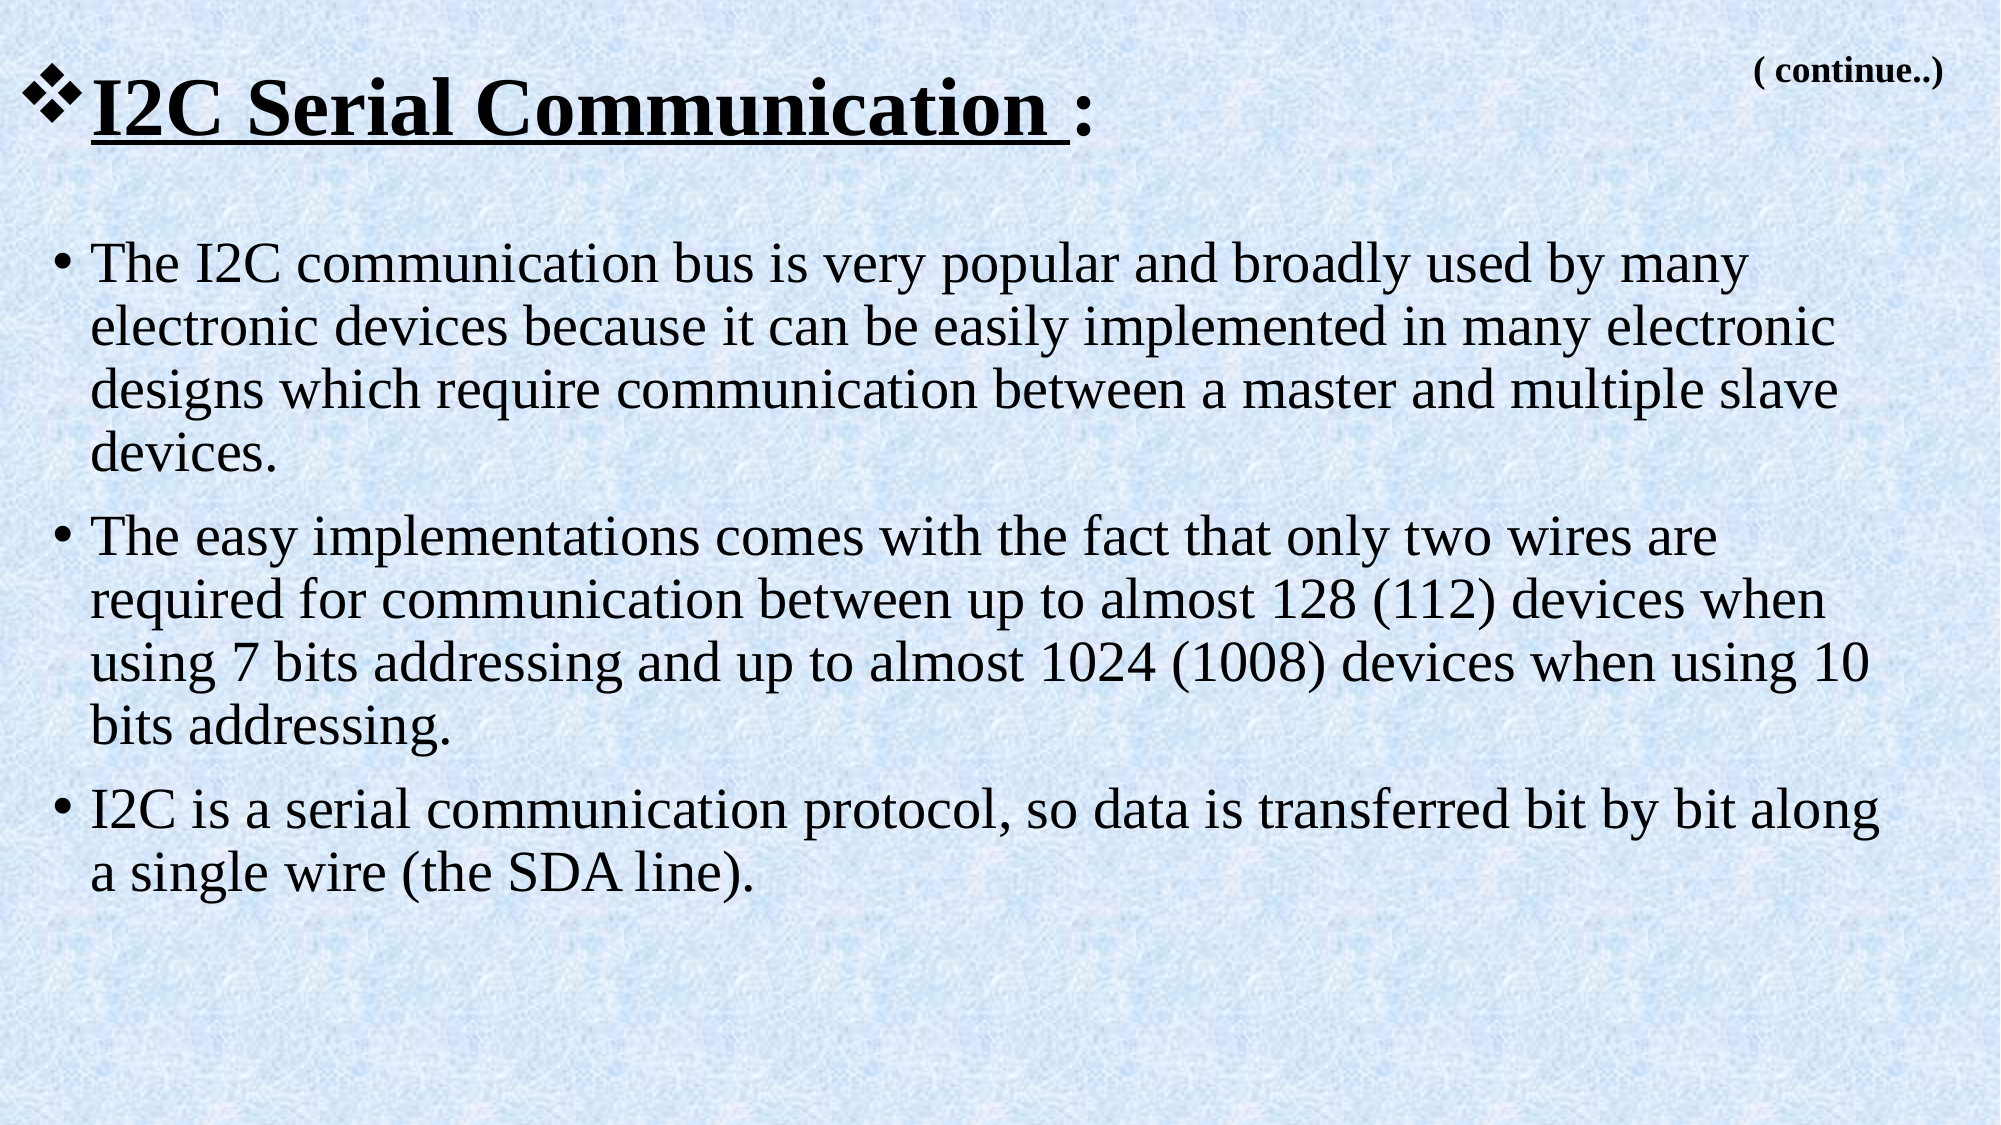

# I2C Serial Communication :
( continue..)
The I2C communication bus is very popular and broadly used by many electronic devices because it can be easily implemented in many electronic designs which require communication between a master and multiple slave devices.
The easy implementations comes with the fact that only two wires are required for communication between up to almost 128 (112) devices when using 7 bits addressing and up to almost 1024 (1008) devices when using 10 bits addressing.
I2C is a serial communication protocol, so data is transferred bit by bit along a single wire (the SDA line).